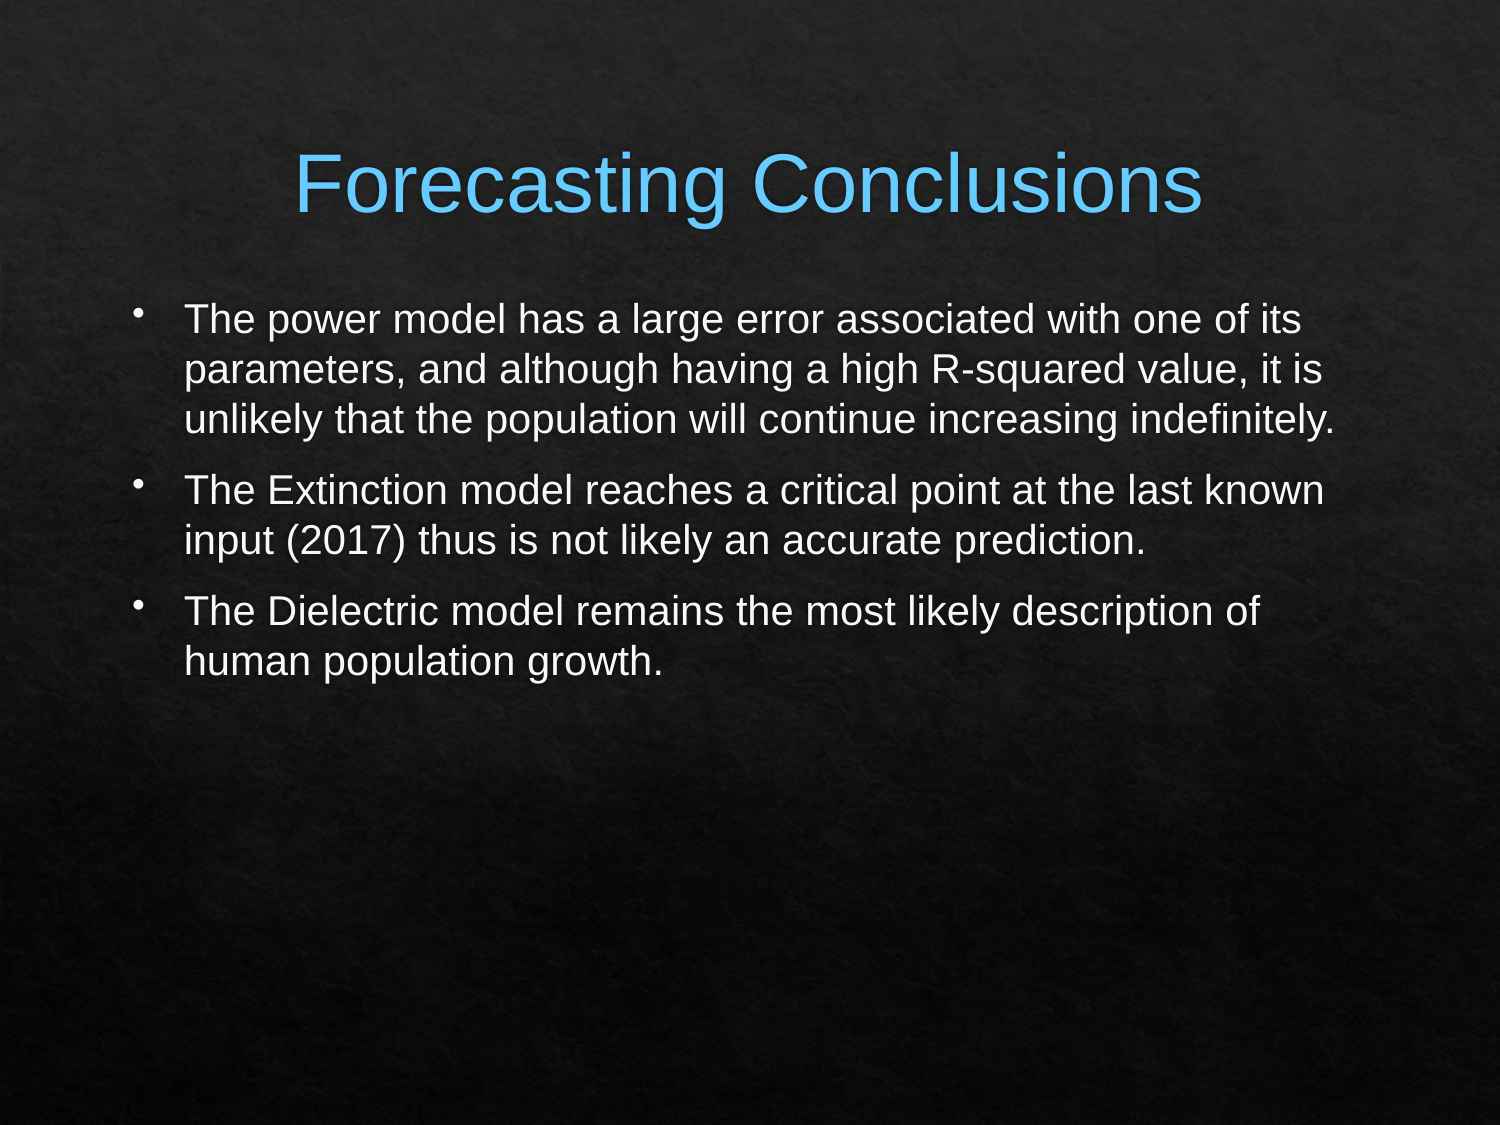

# Forecasting Conclusions
The power model has a large error associated with one of its parameters, and although having a high R-squared value, it is unlikely that the population will continue increasing indefinitely.
The Extinction model reaches a critical point at the last known input (2017) thus is not likely an accurate prediction.
The Dielectric model remains the most likely description of human population growth.